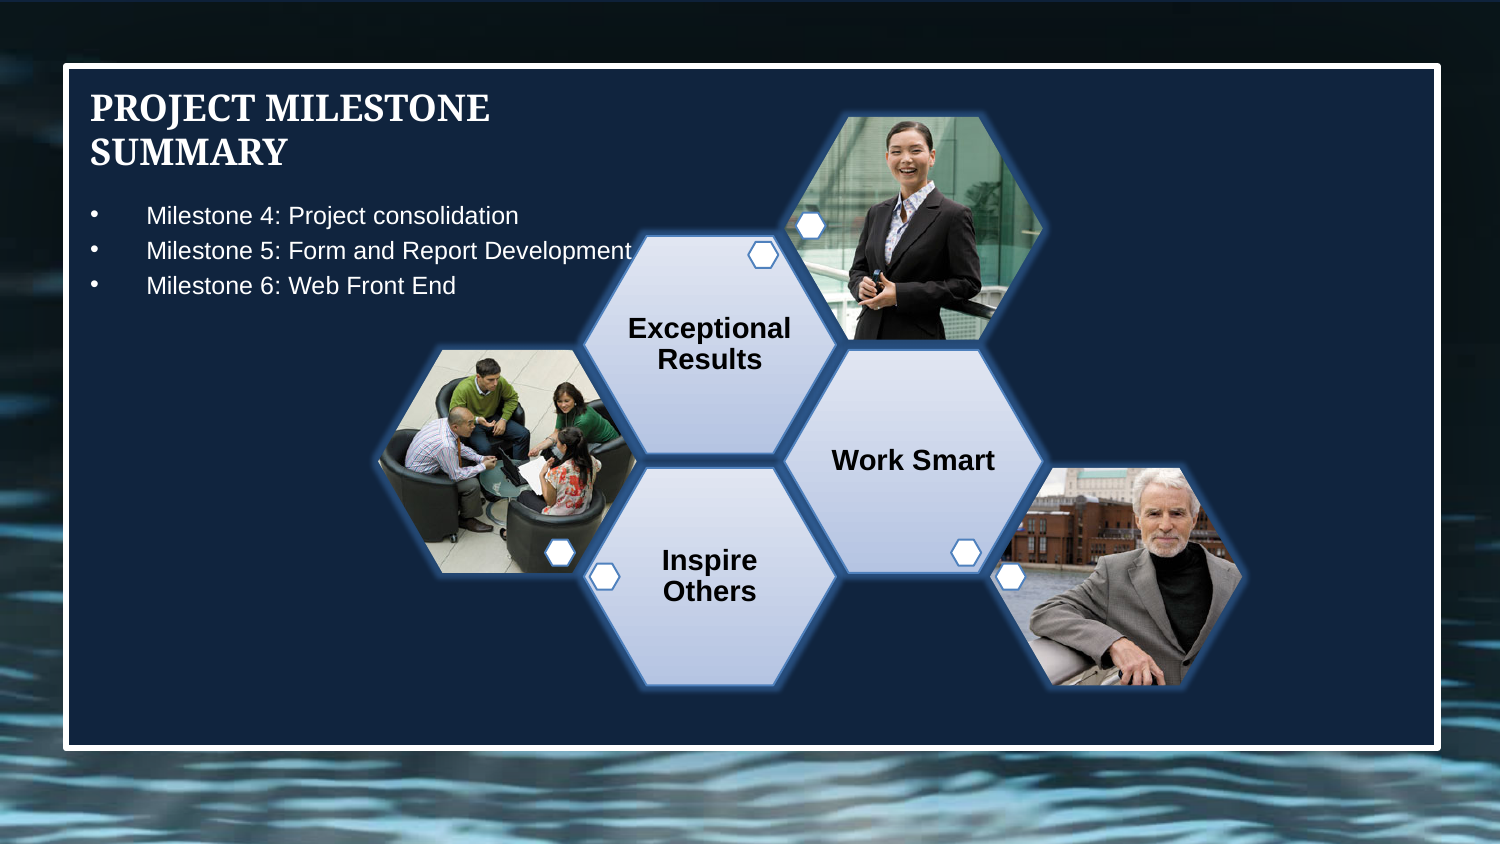

# Project Milestone Summary
Inspire Others
Work Smart
Exceptional Results
Milestone 4: Project consolidation
Milestone 5: Form and Report Development
Milestone 6: Web Front End